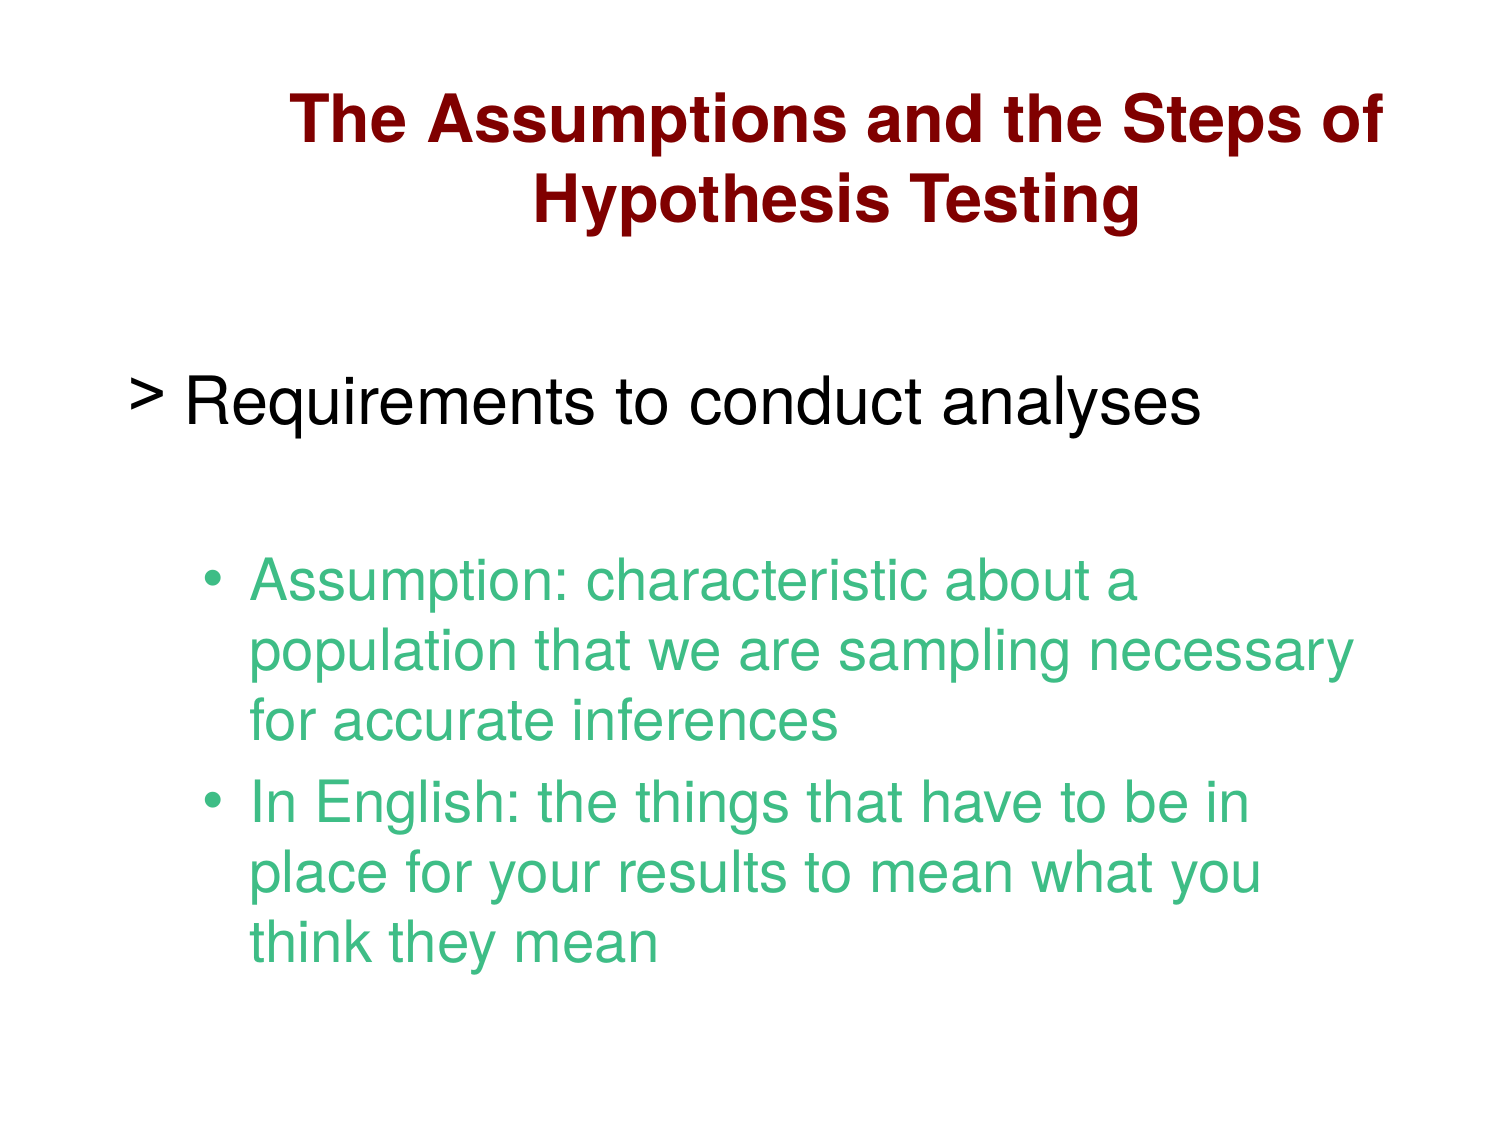

# The Assumptions and the Steps of Hypothesis Testing
Requirements to conduct analyses

Assumption: characteristic about a population that we are sampling necessary for accurate inferences
In English: the things that have to be in place for your results to mean what you think they mean